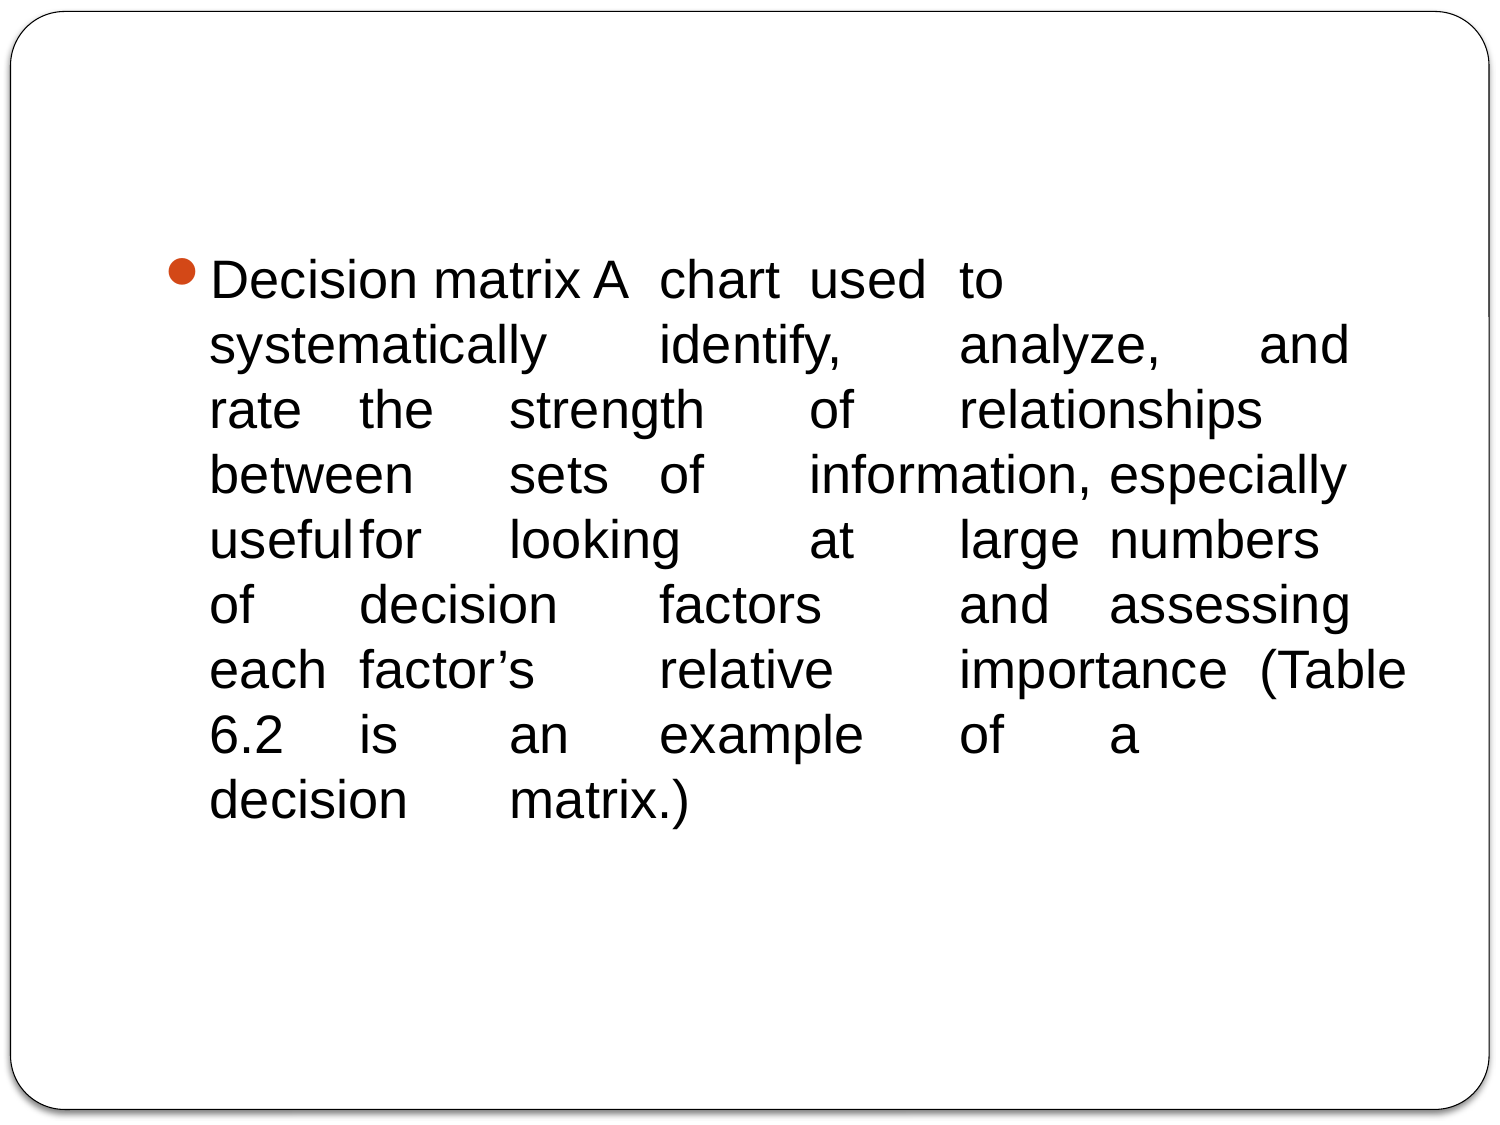

#
Decision matrix A	chart	used	to	systematically	identify,	analyze,	and	rate	the	strength	of	relationships	between	sets	of	information,	especially	useful	for	looking	at	large	numbers	of	decision	factors	and	assessing	each	factor’s	relative	importance	(Table	6.2	is	an	example	of	a	decision	matrix.)